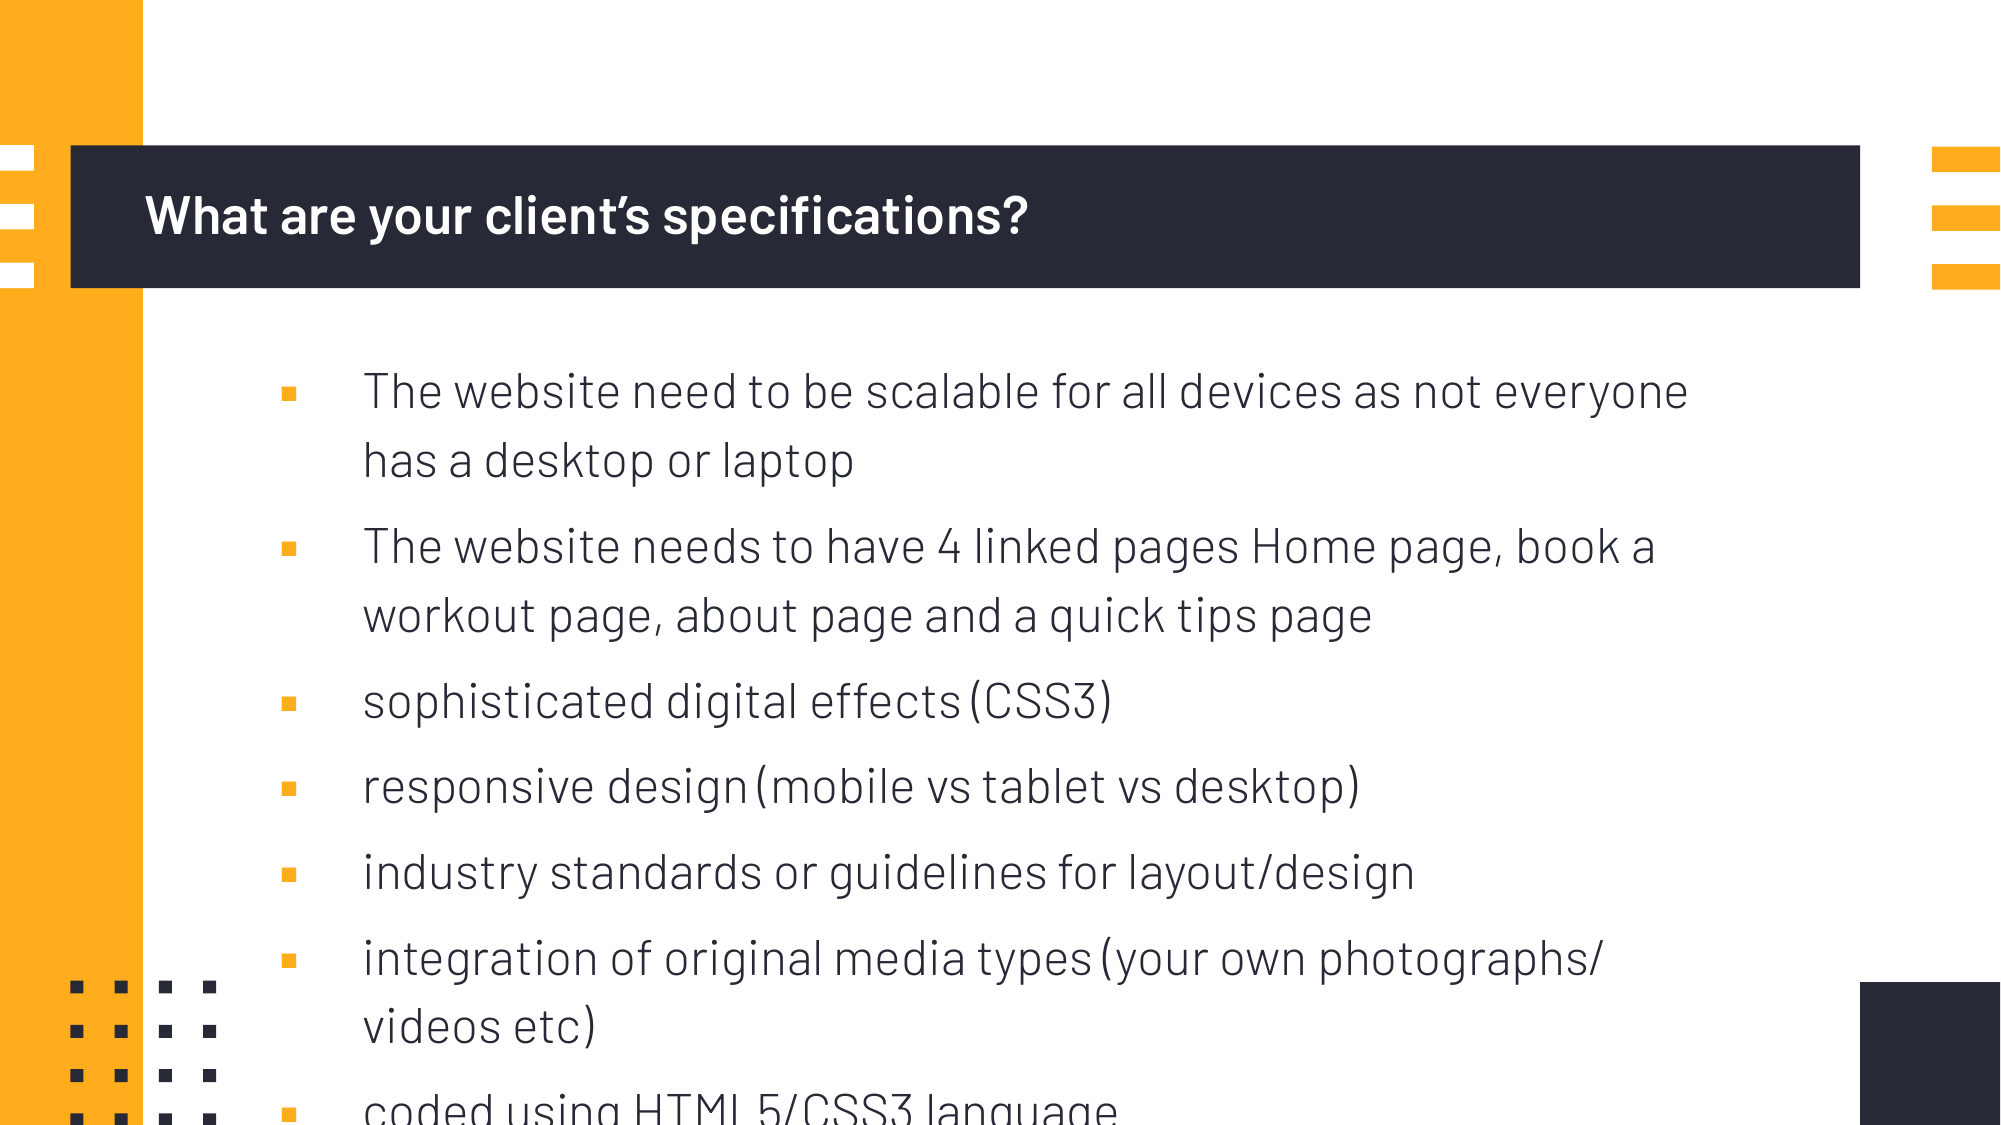

# What are your client’s specifications?
The website need to be scalable for all devices as not everyone has a desktop or laptop
The website needs to have 4 linked pages Home page, book a workout page, about page and a quick tips page
sophisticated digital effects (CSS3)
responsive design (mobile vs tablet vs desktop)
industry standards or guidelines for layout/design
integration of original media types (your own photographs/ videos etc)
coded using HTML5/CSS3 language
4 html pages and with an externally linked style sheet / js file for responsive navigation